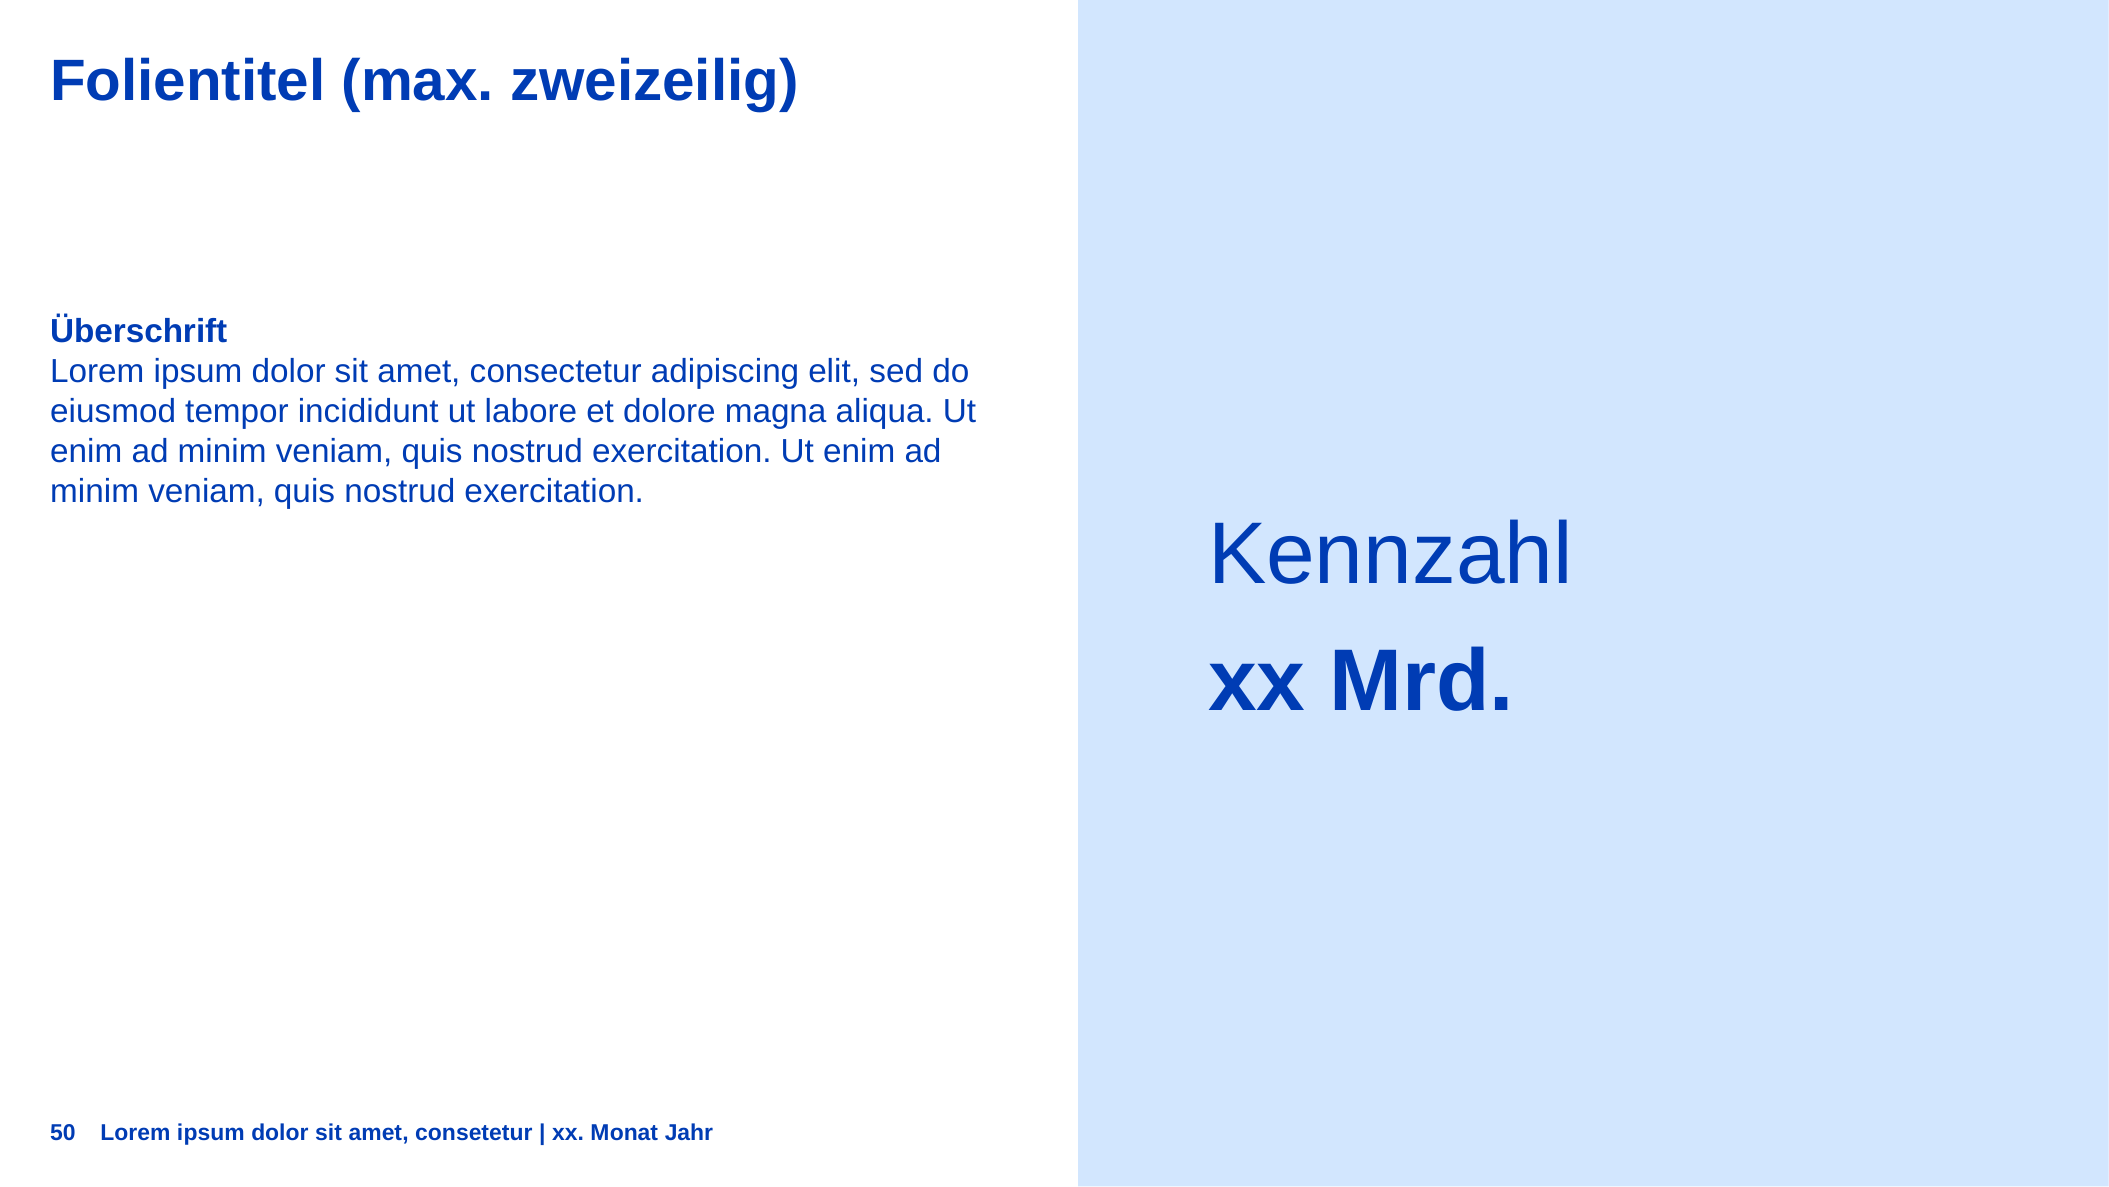

# Folientitel (max. zweizeilig)
Überschrift
Lorem ipsum dolor sit amet, consectetur adipiscing elit, sed do eiusmod tempor incididunt ut labore et dolore magna aliqua. Ut enim ad minim veniam, quis nostrud exercitation. Ut enim ad
minim veniam, quis nostrud exercitation.

Kennzahl
xx Mrd.

50
Lorem ipsum dolor sit amet, consetetur | xx. Monat Jahr